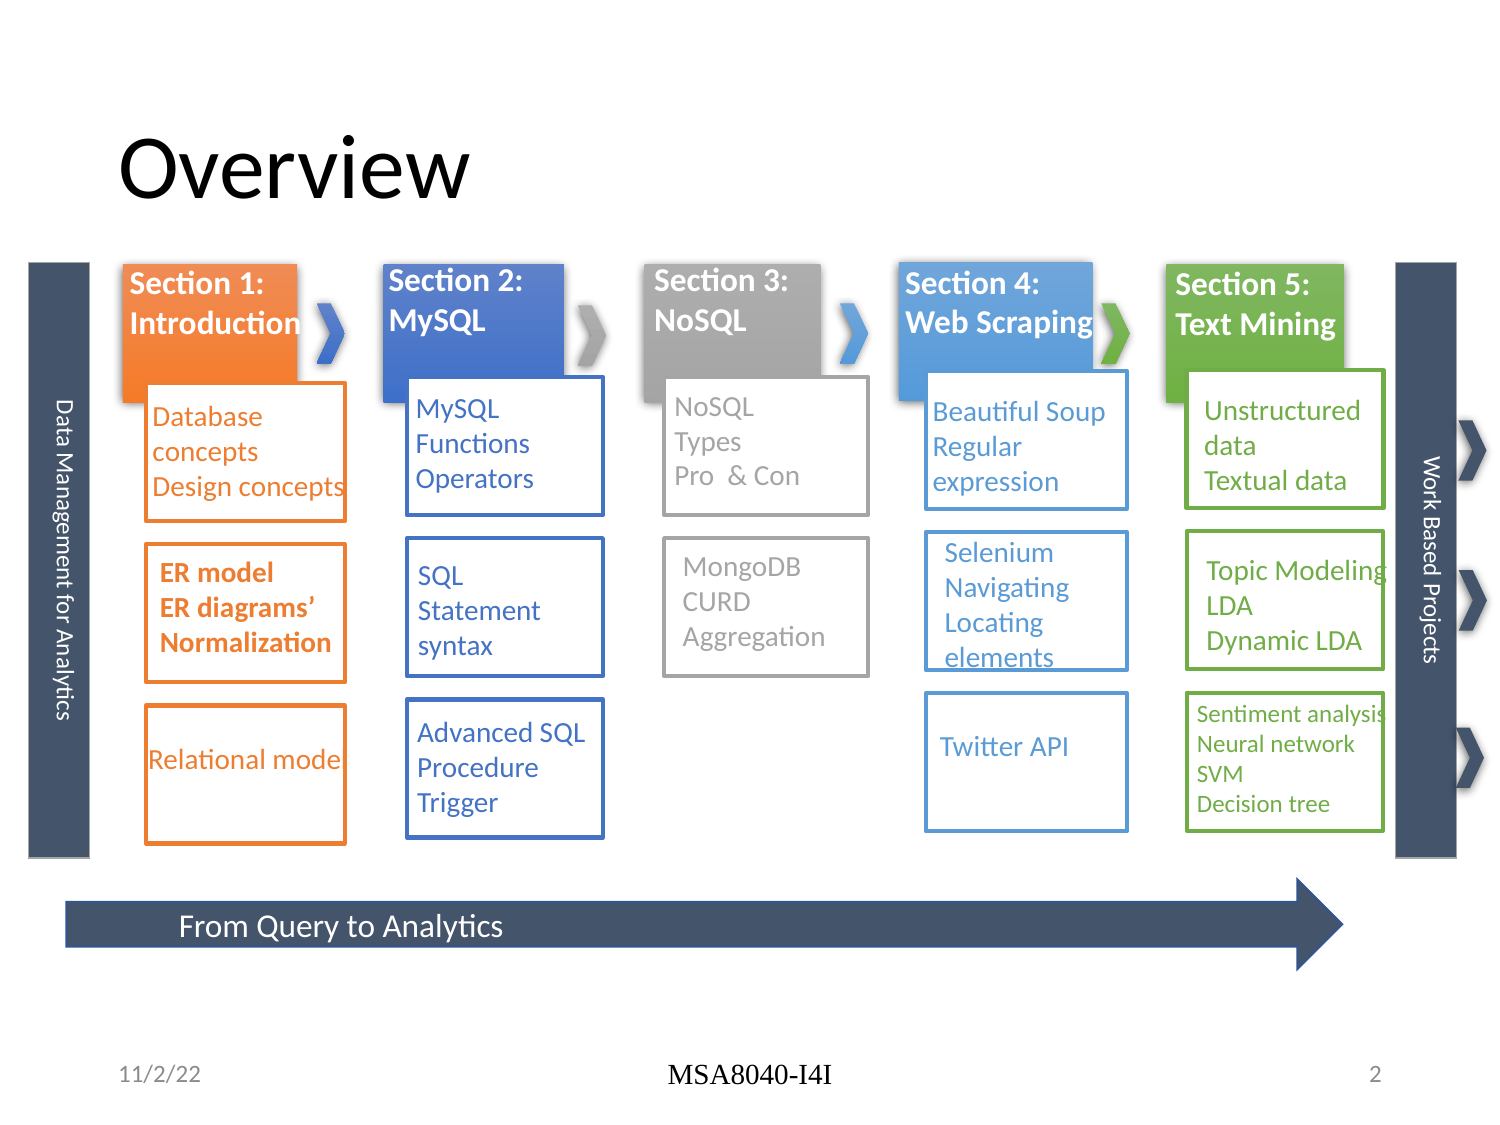

# Overview
Section 2:
MySQL
Section 3:
NoSQL
Section 4:
Web Scraping
Section 1:
Introduction
Section 5:
Text Mining

Data Management for Analytics
Work Based Projects

NoSQL
Types
Pro  & Con
MySQL
Functions
Operators

Unstructured
data
Textual data
Beautiful Soup
Regular
expression
Database
concepts
Design concepts

Selenium
Navigating
Locating
elements

MongoDB
CURD
Aggregation

Topic Modeling
LDA
Dynamic LDA
ER model
ER diagrams’
Normalization

SQL
Statement
syntax

Sentiment analysis
Neural network
SVM
Decision tree

Advanced SQL
Procedure
Trigger
Twitter API

Relational model
             From Query to Analytics
11/2/22
MSA8040-I4I
2